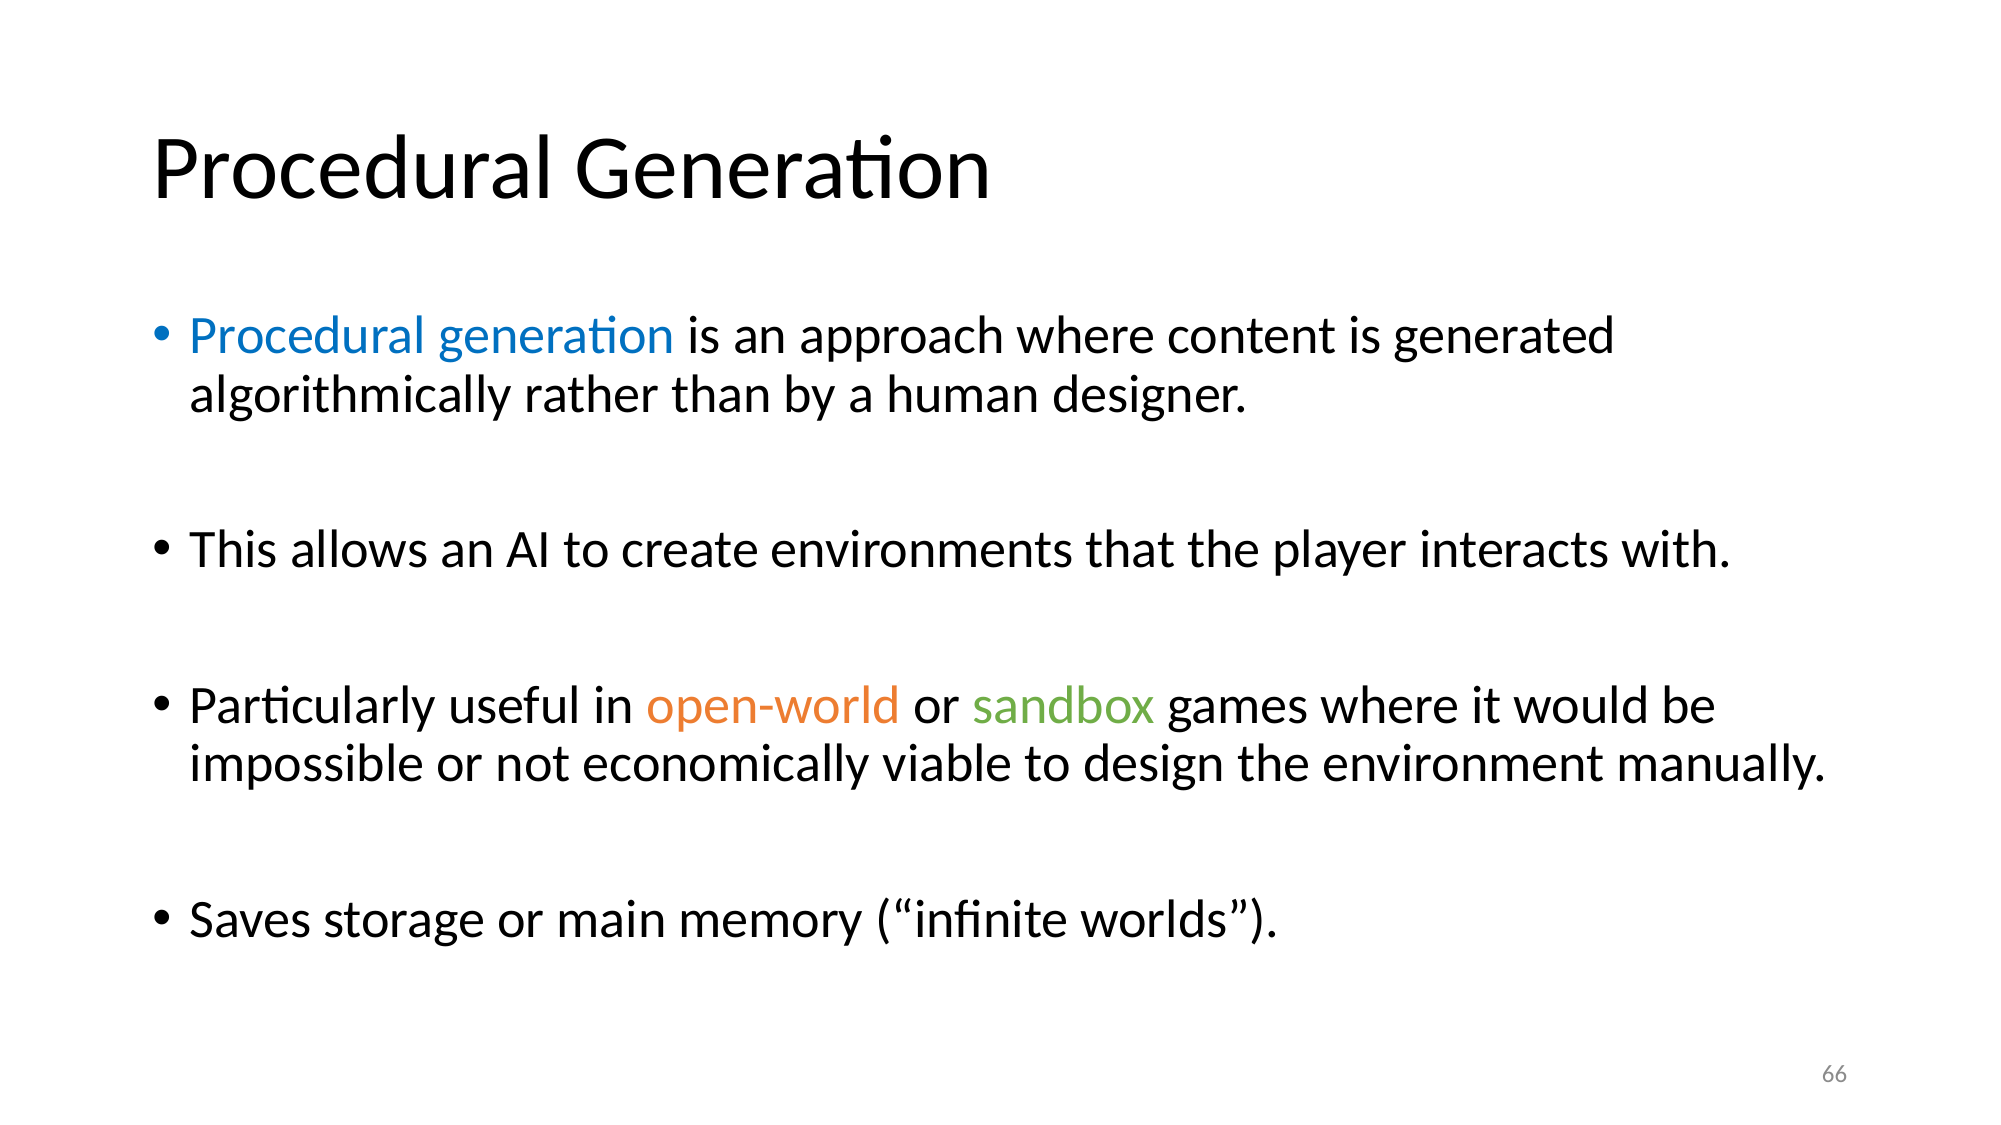

# Procedural Generation
Procedural generation is an approach where content is generated algorithmically rather than by a human designer.

This allows an AI to create environments that the player interacts with.

Particularly useful in open-world or sandbox games where it would be impossible or not economically viable to design the environment manually.

Saves storage or main memory (“infinite worlds”).

66